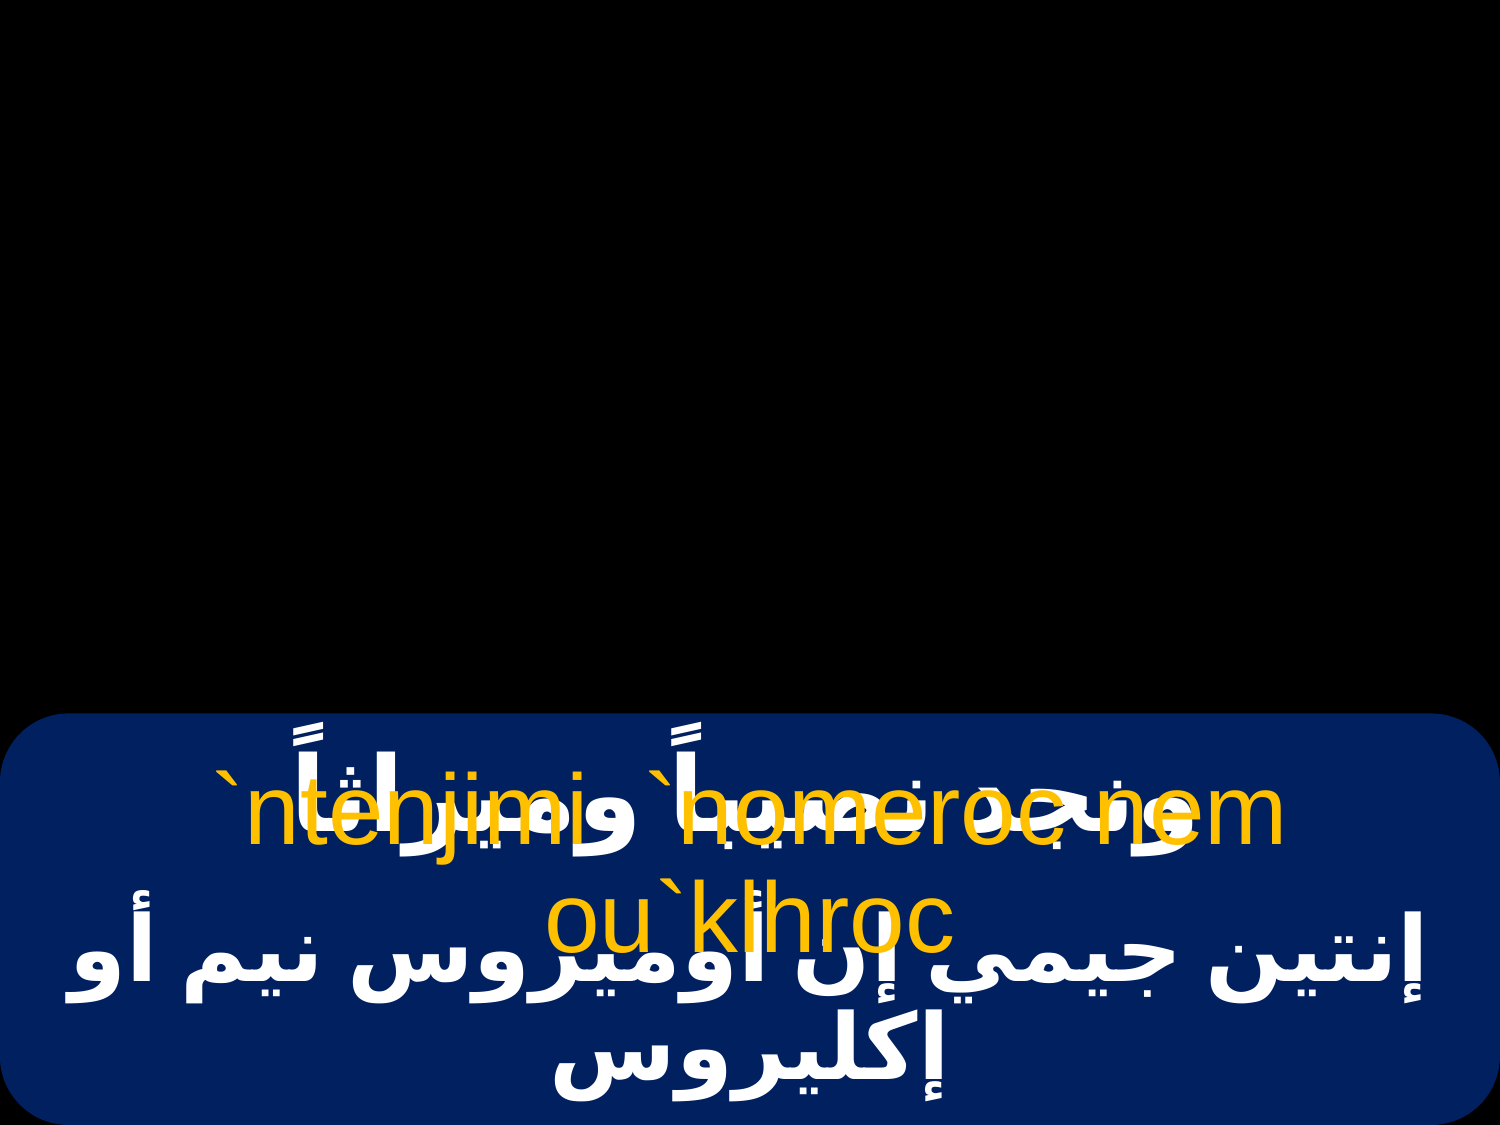

# ونجد نصيباً وميراثاً
`ntenjimi  `nomeroc nem ou`klhroc
إنتين جيمي إن أوميروس نيم أو إكليروس